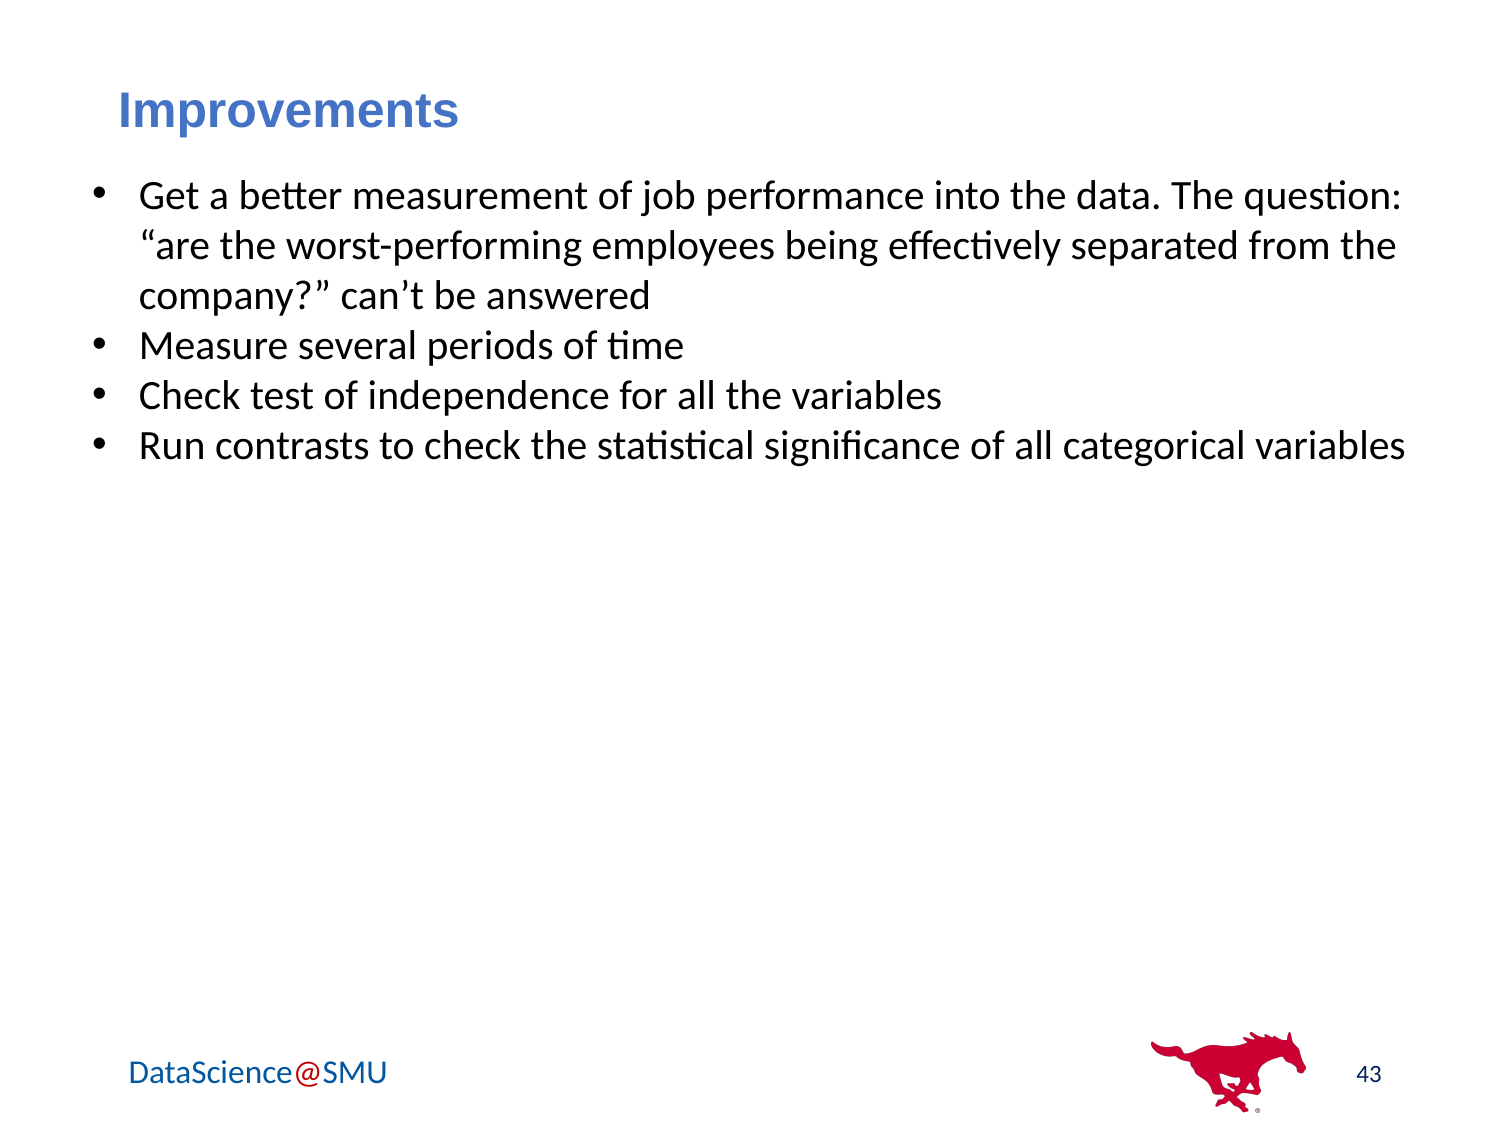

# Improvements
Get a better measurement of job performance into the data. The question: “are the worst-performing employees being effectively separated from the company?” can’t be answered
Measure several periods of time
Check test of independence for all the variables
Run contrasts to check the statistical significance of all categorical variables
43